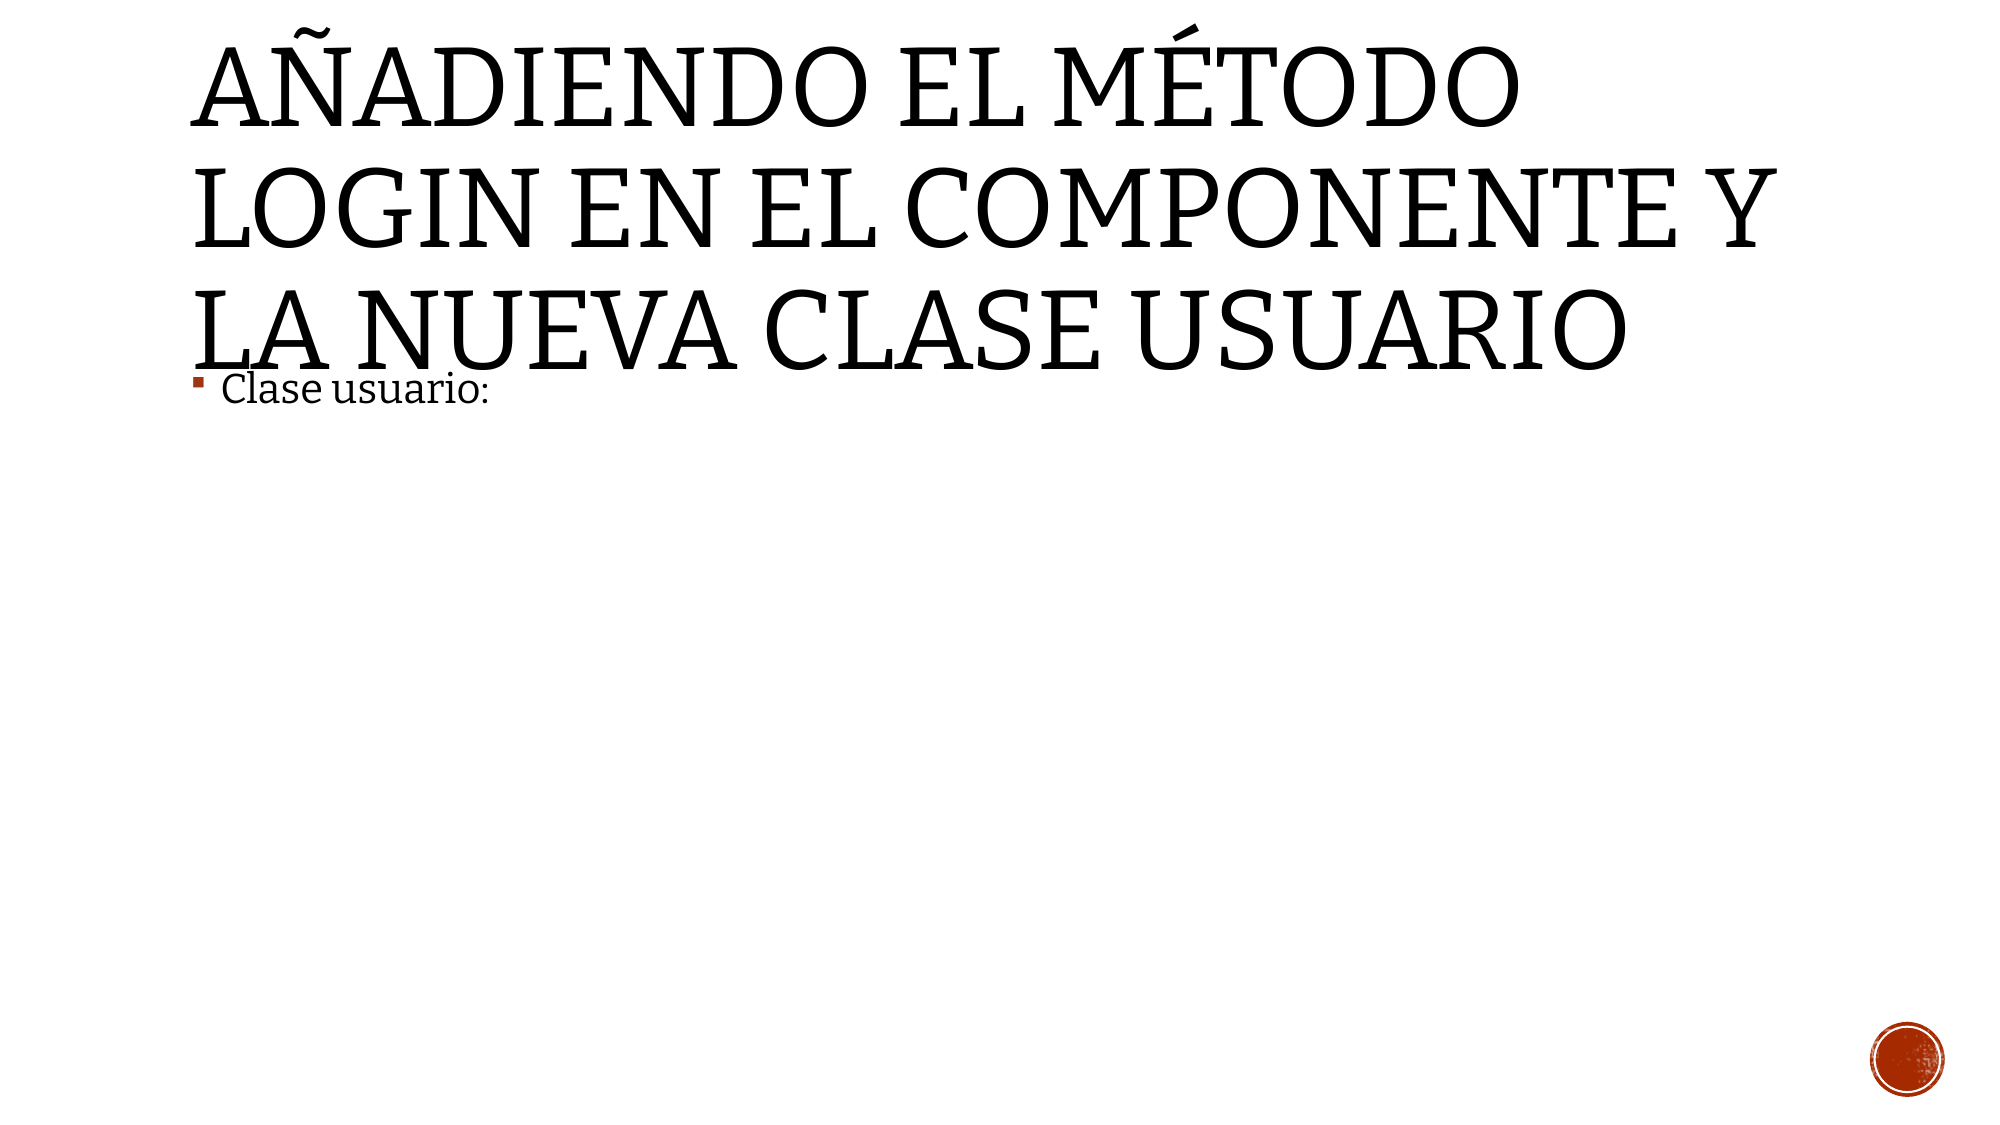

# Añadiendo el método login en el componente y la nueva clase usuario
Clase usuario: